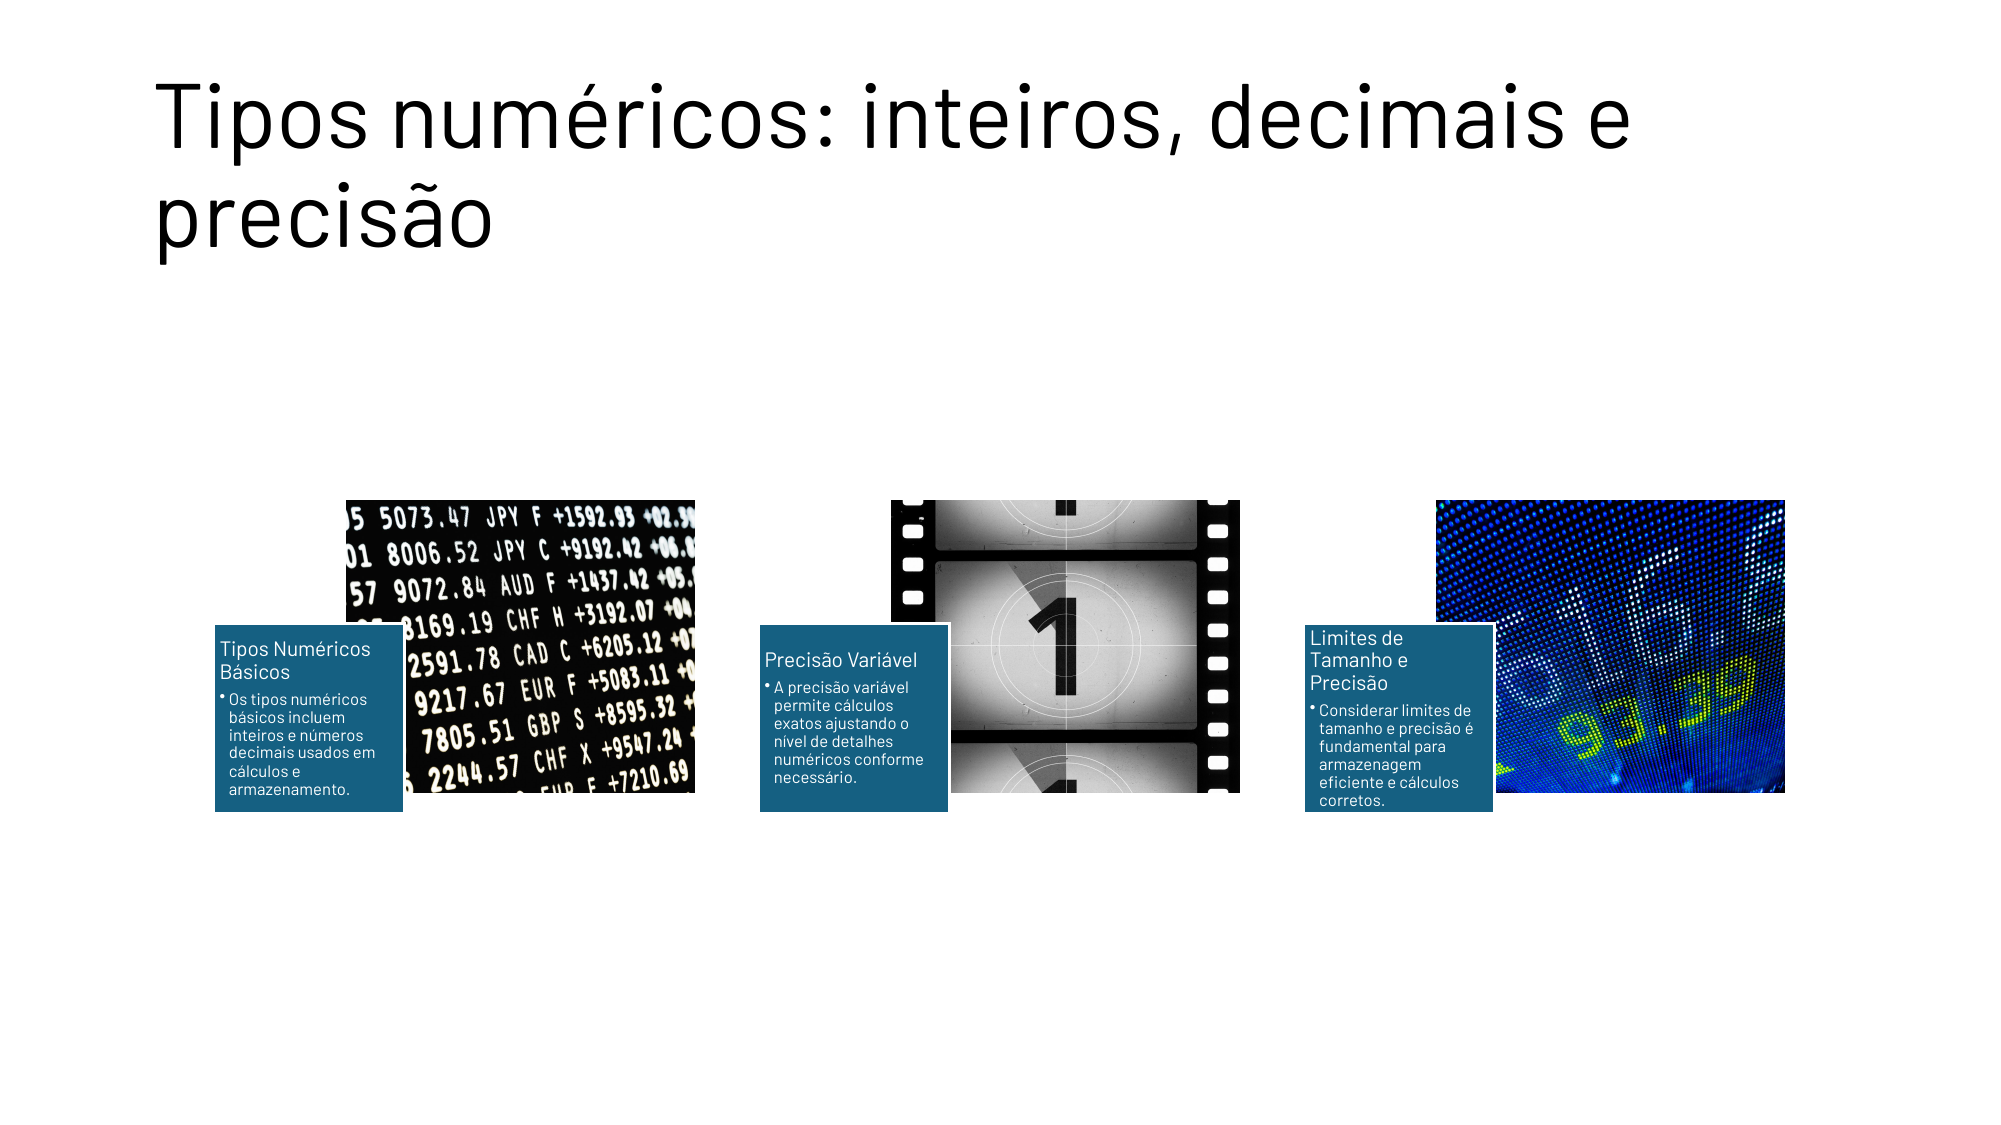

# Tipos numéricos: inteiros, decimais e precisão
Tipos Numéricos Básicos
Os tipos numéricos básicos incluem inteiros e números decimais usados em cálculos e armazenamento.
Precisão Variável
A precisão variável permite cálculos exatos ajustando o nível de detalhes numéricos conforme necessário.
Limites de Tamanho e Precisão
Considerar limites de tamanho e precisão é fundamental para armazenagem eficiente e cálculos corretos.